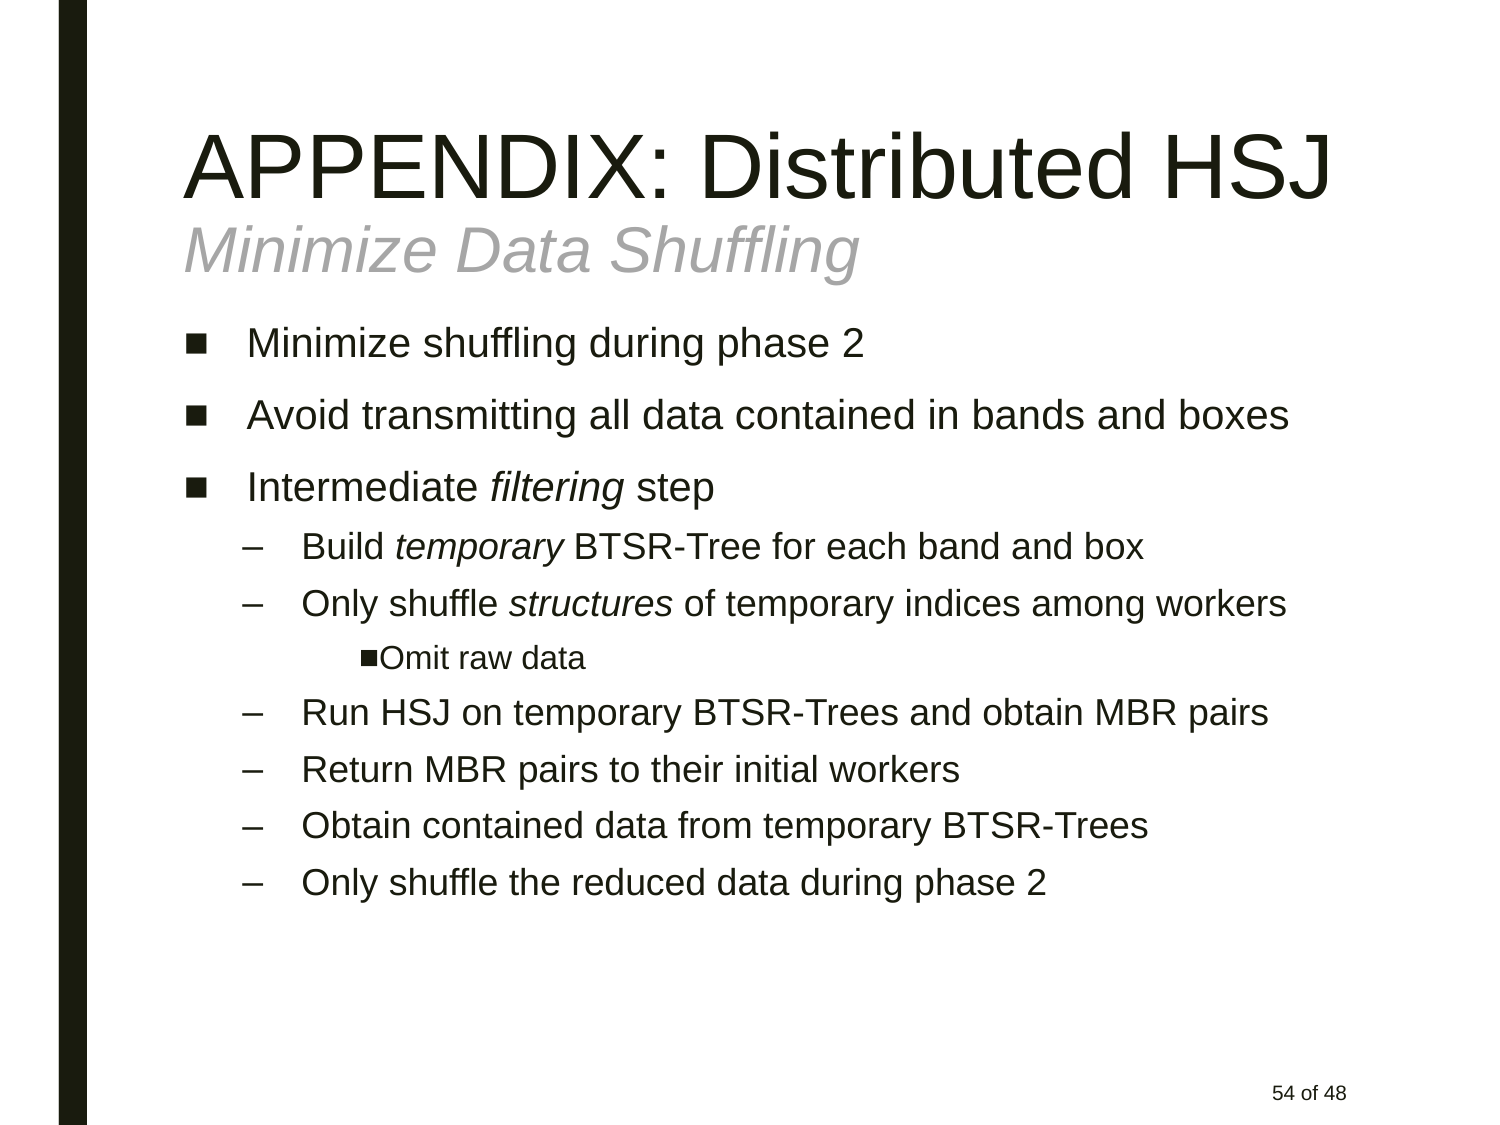

# APPENDIX: Distributed HSJ Minimize Data Shuffling
Minimize shuffling during phase 2
Avoid transmitting all data contained in bands and boxes
Intermediate filtering step
Build temporary BTSR-Tree for each band and box
Only shuffle structures of temporary indices among workers
Omit raw data
Run HSJ on temporary BTSR-Trees and obtain MBR pairs
Return MBR pairs to their initial workers
Obtain contained data from temporary BTSR-Trees
Only shuffle the reduced data during phase 2

54 of 48